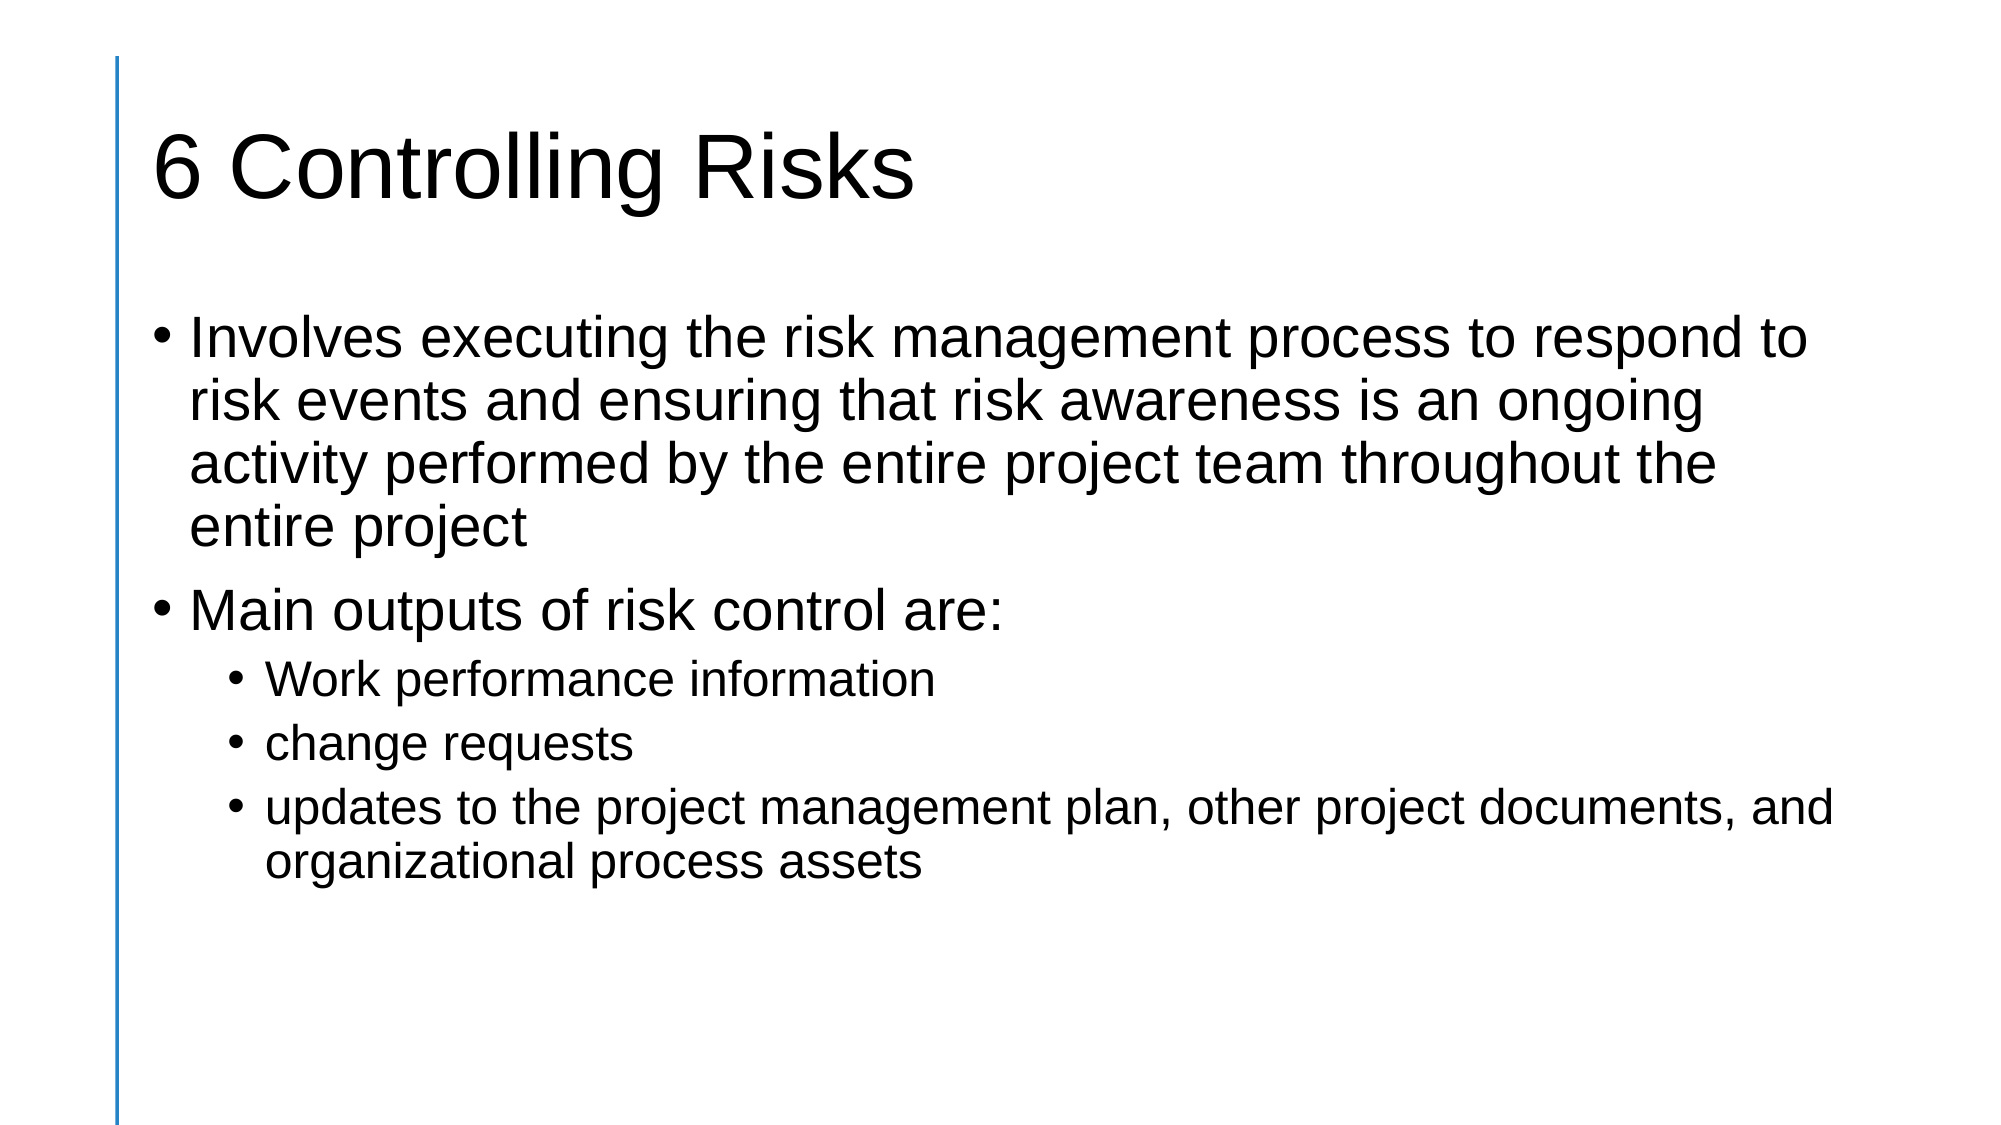

# 6 Controlling Risks
Involves executing the risk management process to respond to risk events and ensuring that risk awareness is an ongoing activity performed by the entire project team throughout the entire project
Main outputs of risk control are:
Work performance information
change requests
updates to the project management plan, other project documents, and organizational process assets